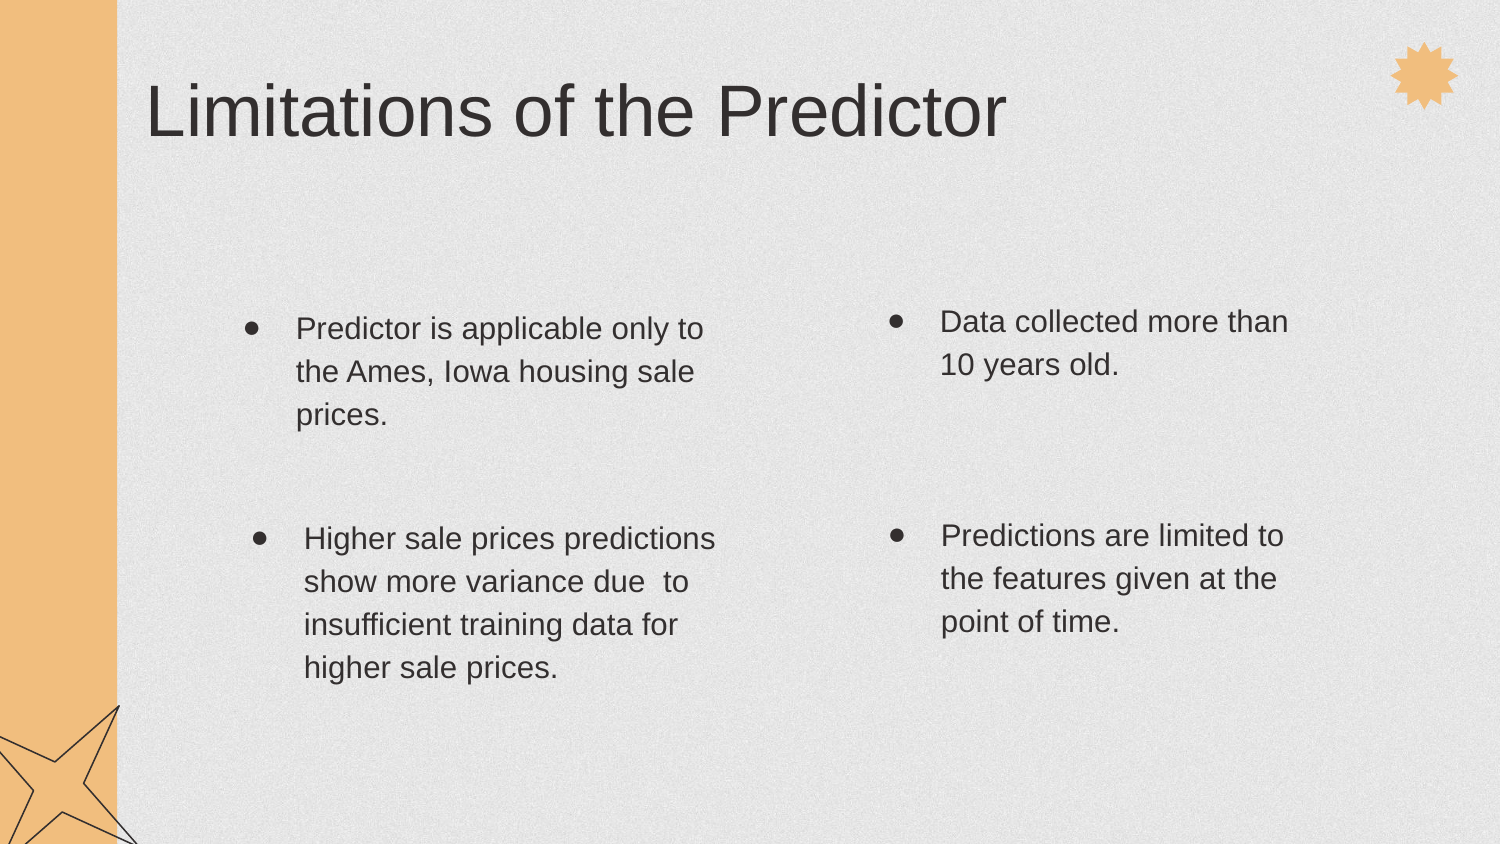

Limitations of the Predictor
Predictor is applicable only to the Ames, Iowa housing sale prices.
Data collected more than 10 years old.

Predictions are limited to the features given at the point of time.
Higher sale prices predictions show more variance due  to insufficient training data for higher sale prices.